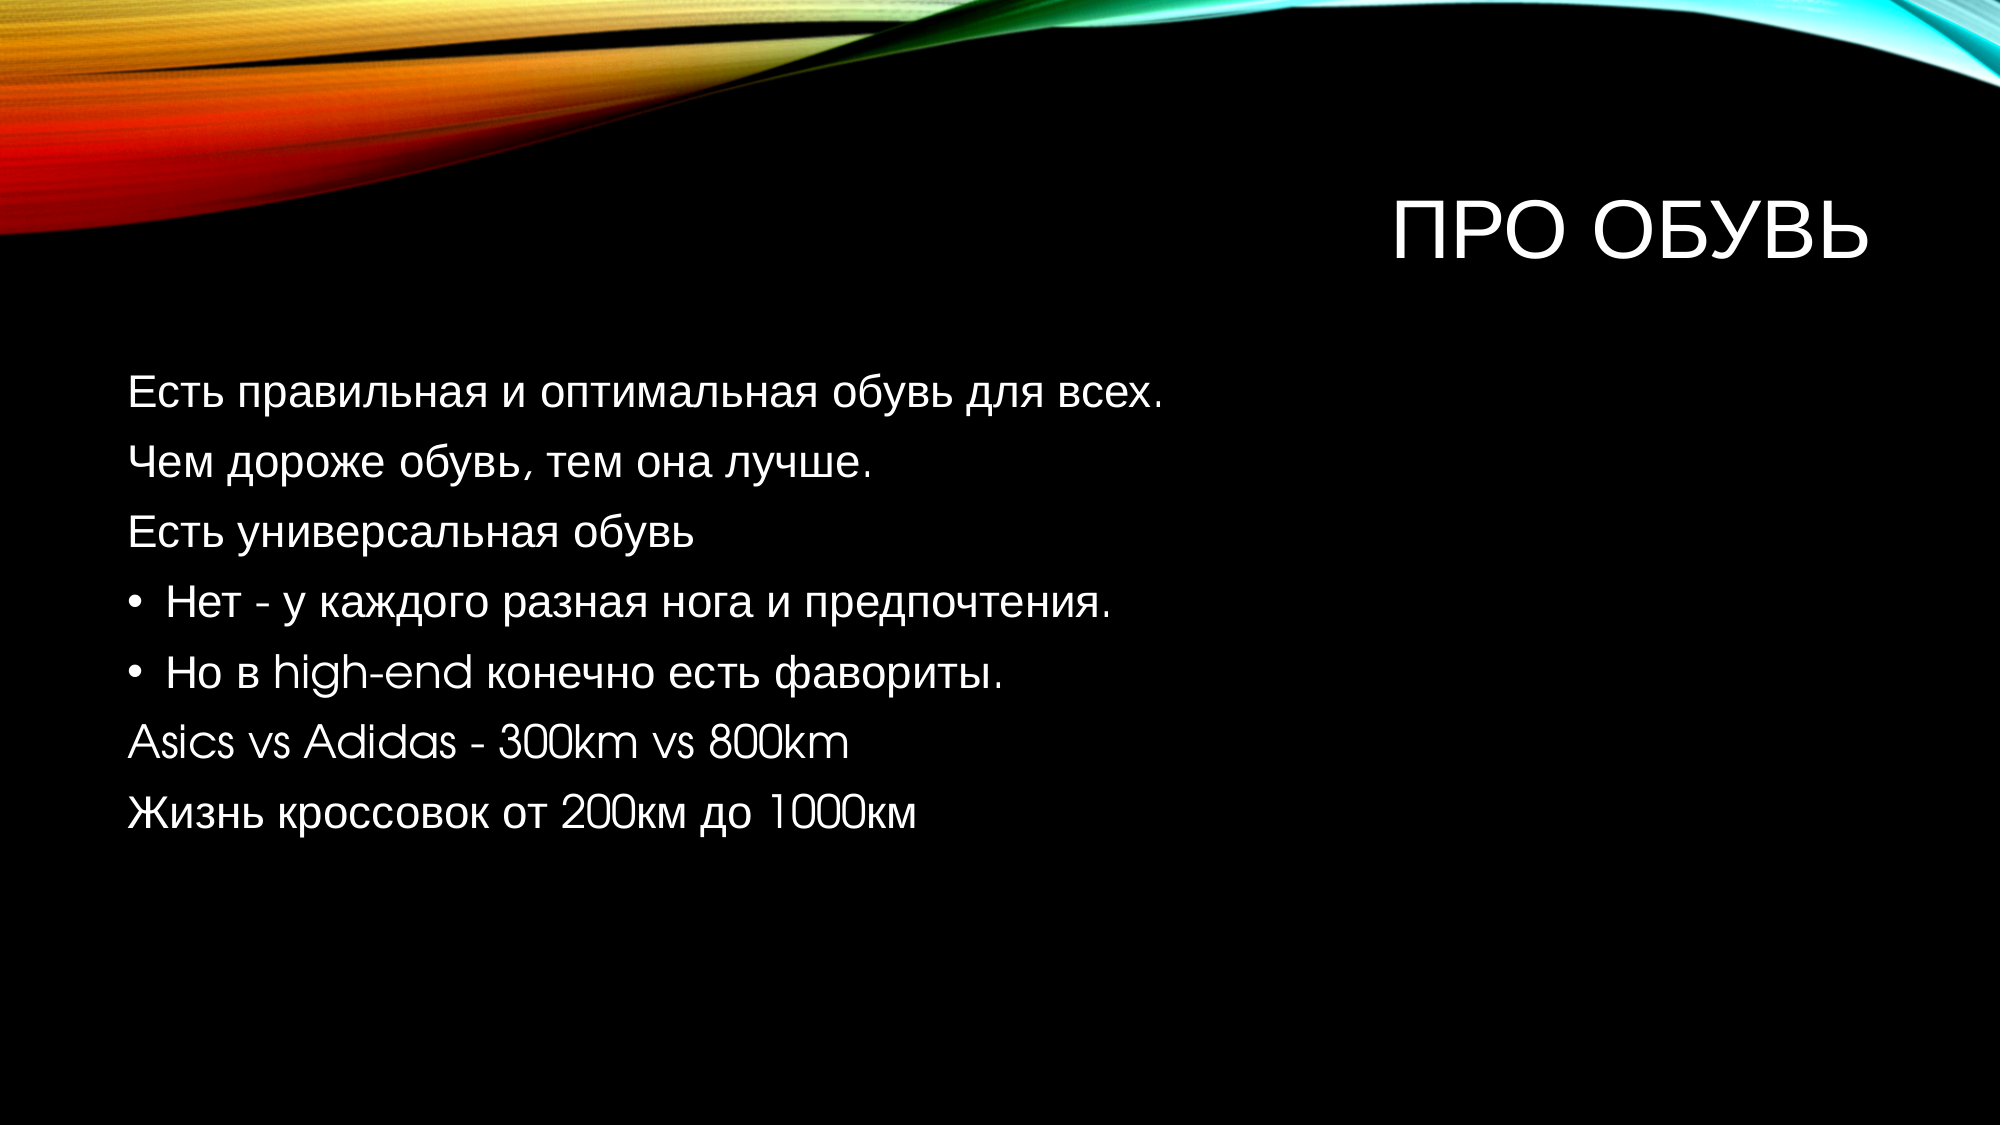

# Про обувь
Есть правильная и оптимальная обувь для всех.
Чем дороже обувь, тем она лучше.
Есть универсальная обувь
Нет - у каждого разная нога и предпочтения.
Но в high-end конечно есть фавориты.
Asics vs Adidas - 300km vs 800km
Жизнь кроссовок от 200км до 1000км